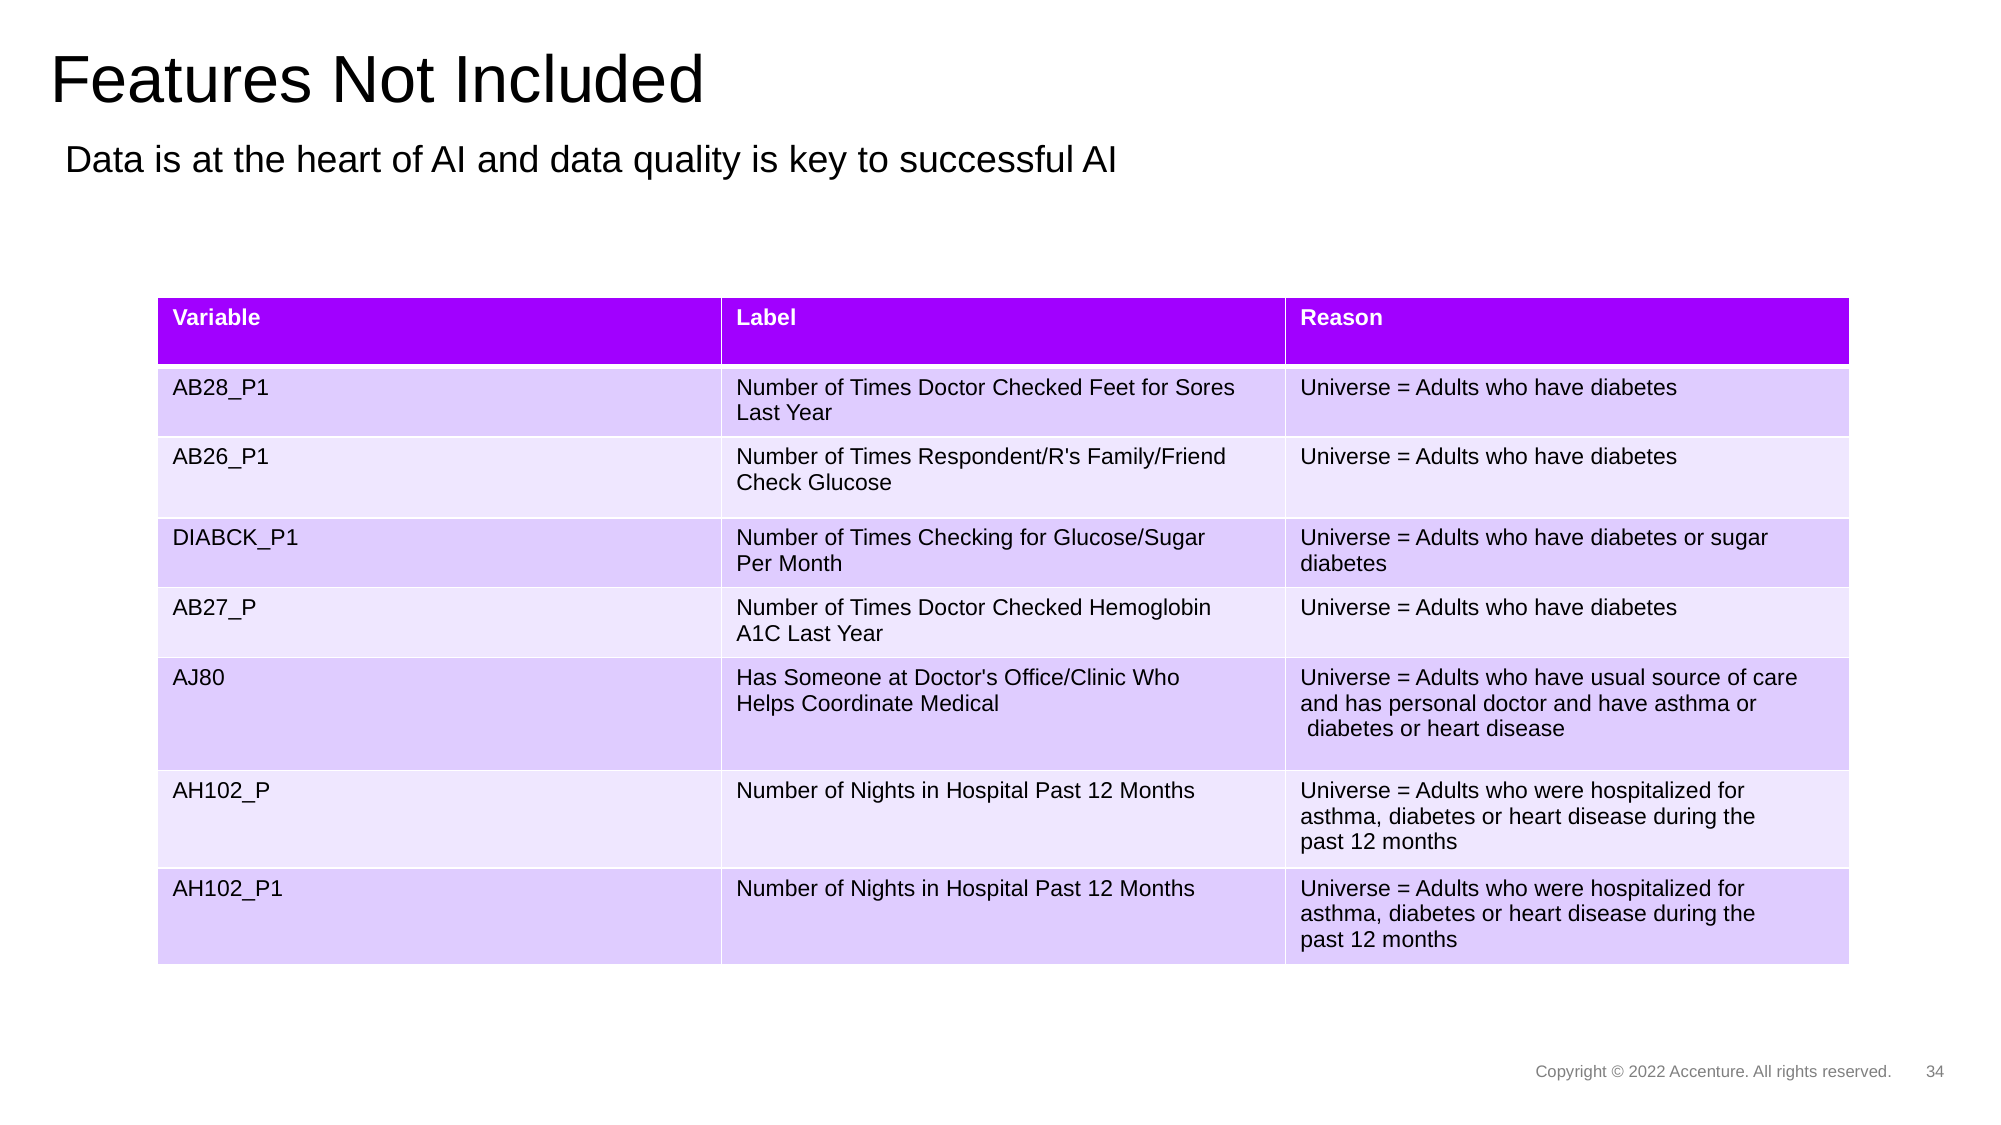

# Features Not Included
Data is at the heart of AI and data quality is key to successful AI
| Variable | Label | Reason |
| --- | --- | --- |
| AB28\_P1 | Number of Times Doctor Checked Feet for Sores Last Year | Universe = Adults who have diabetes |
| AB26\_P1 | Number of Times Respondent/R's Family/Friend Check Glucose | Universe = Adults who have diabetes |
| DIABCK\_P1 | Number of Times Checking for Glucose/Sugar Per Month | Universe = Adults who have diabetes or sugar diabetes |
| AB27\_P | Number of Times Doctor Checked Hemoglobin A1C Last Year | Universe = Adults who have diabetes |
| AJ80 | Has Someone at Doctor's Office/Clinic Who Helps Coordinate Medical | Universe = Adults who have usual source of care and has personal doctor and have asthma or  diabetes or heart disease |
| AH102\_P | Number of Nights in Hospital Past 12 Months | Universe = Adults who were hospitalized for asthma, diabetes or heart disease during the past 12 months |
| AH102\_P1 | Number of Nights in Hospital Past 12 Months | Universe = Adults who were hospitalized for asthma, diabetes or heart disease during the past 12 months |
Copyright © 2022 Accenture. All rights reserved.
34